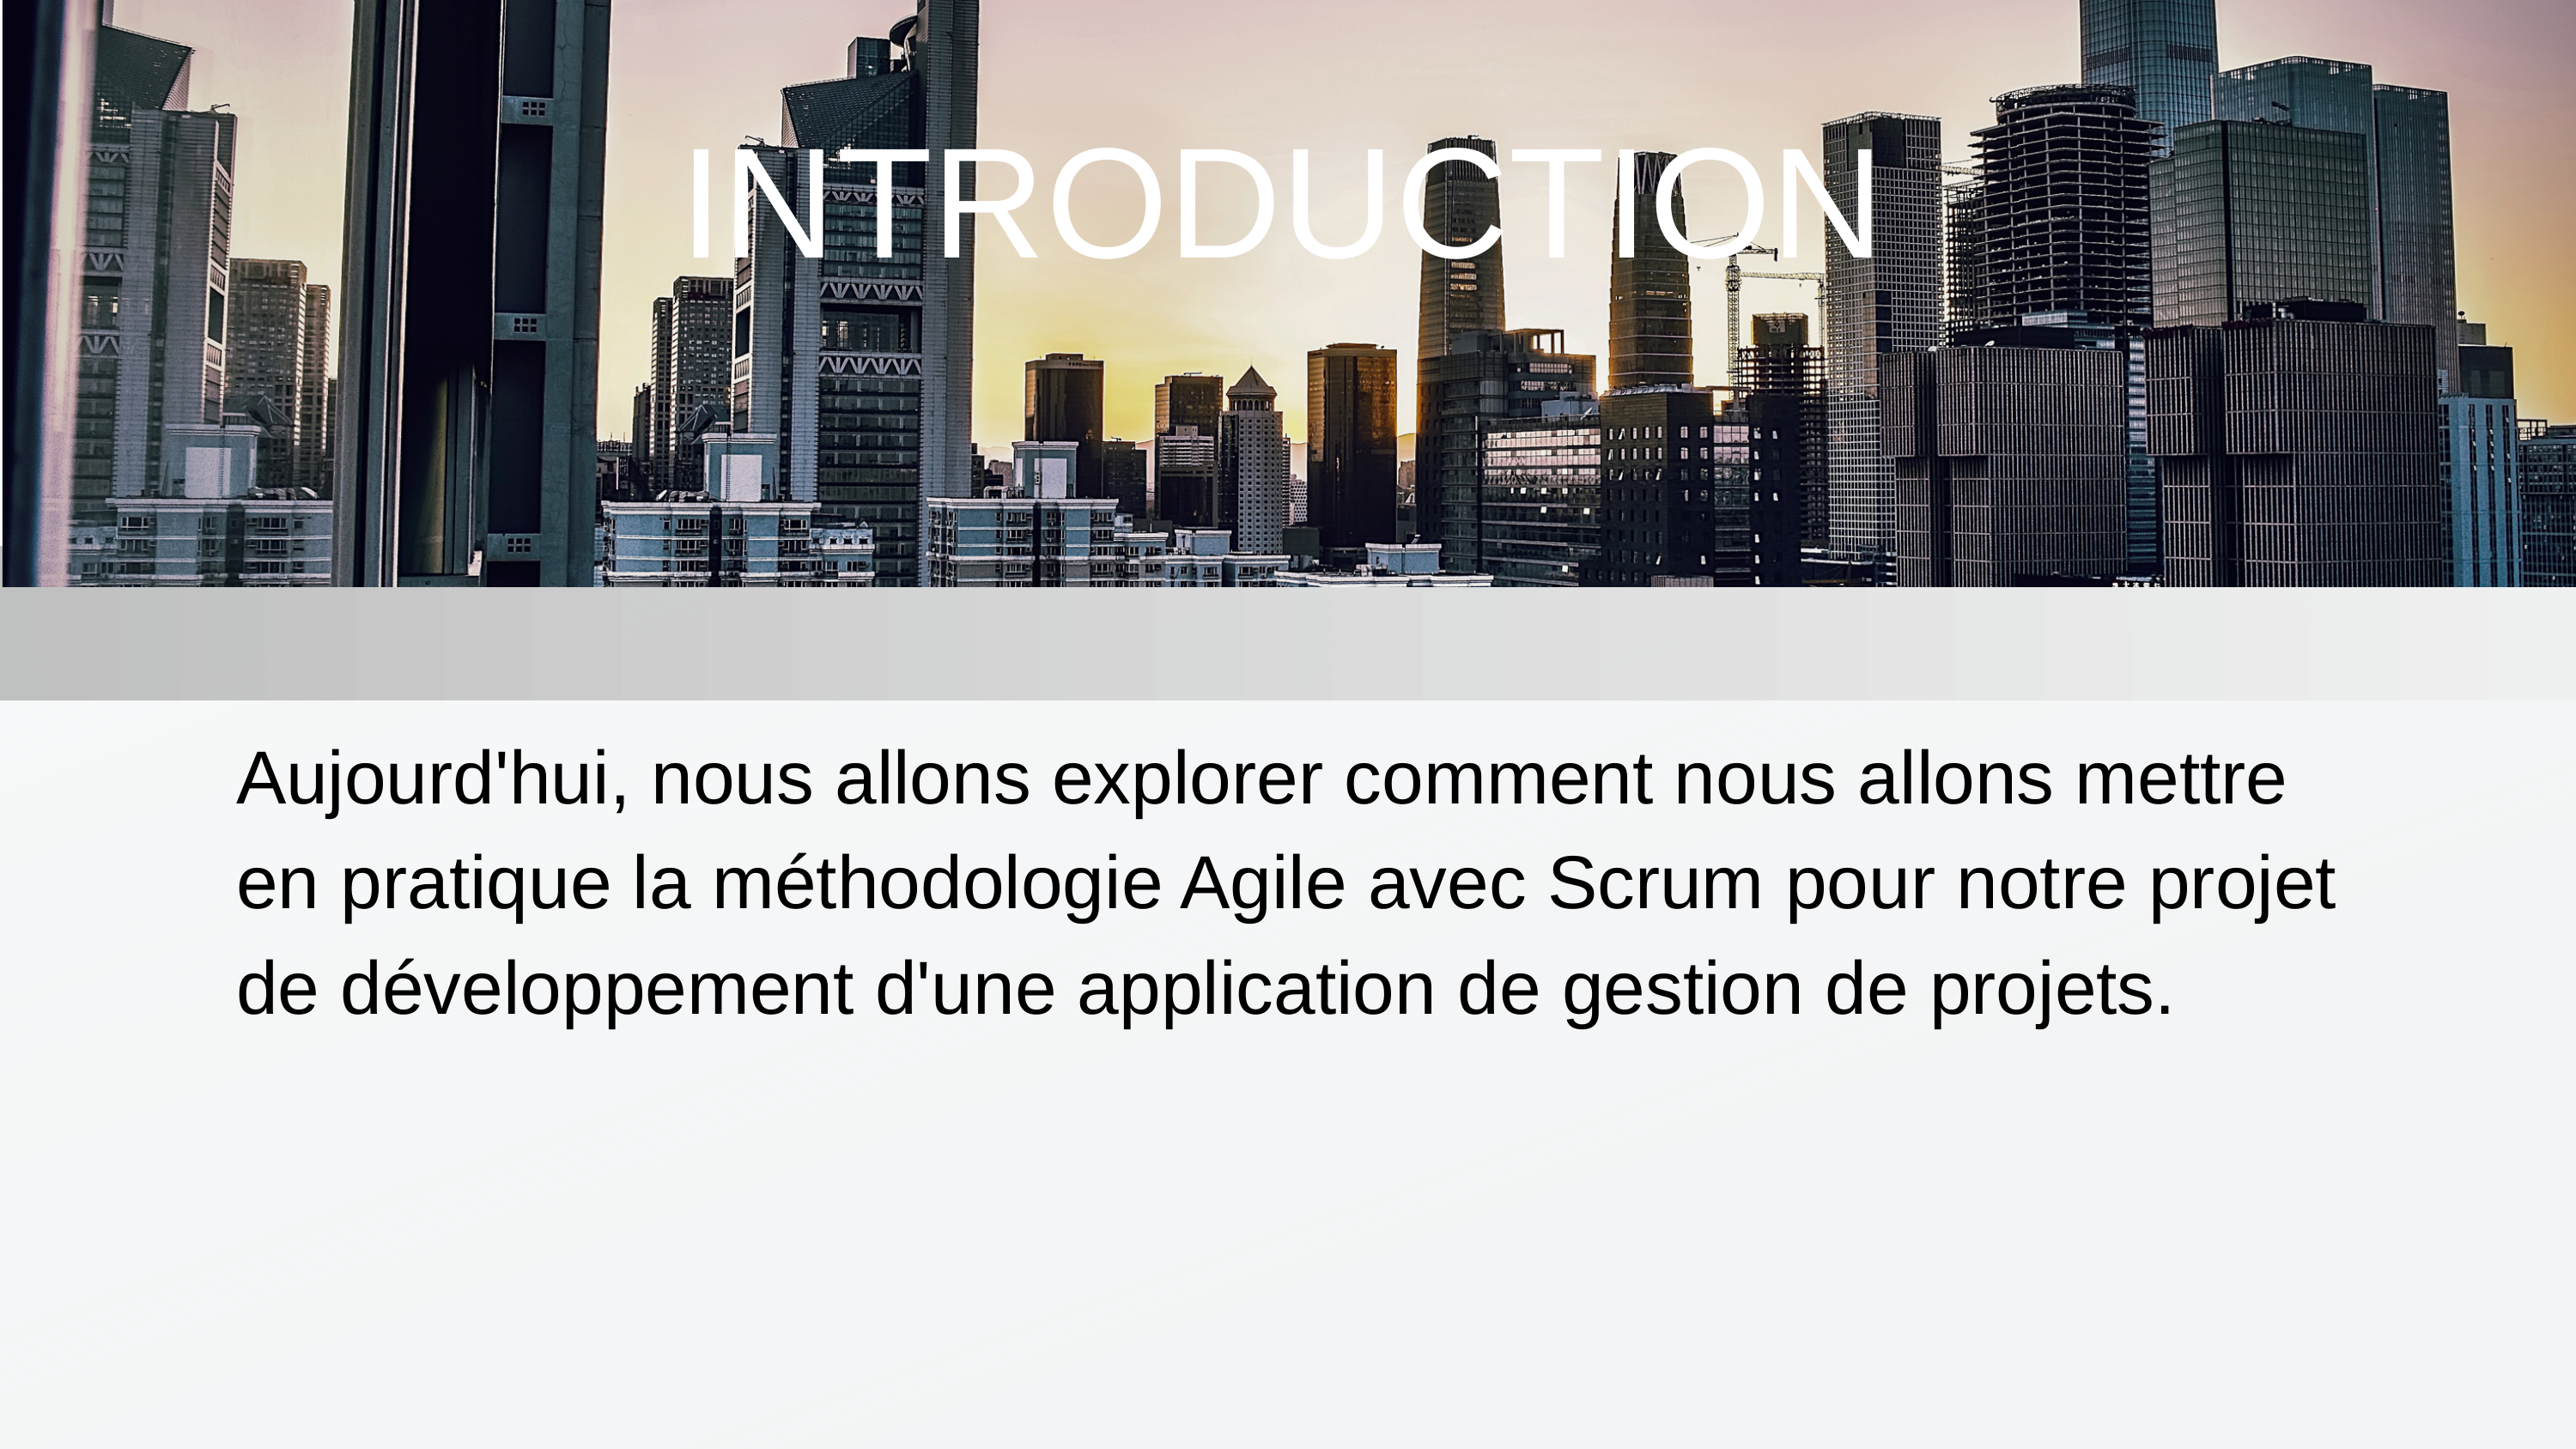

INTRODUCTION
Aujourd'hui, nous allons explorer comment nous allons mettre en pratique la méthodologie Agile avec Scrum pour notre projet de développement d'une application de gestion de projets.